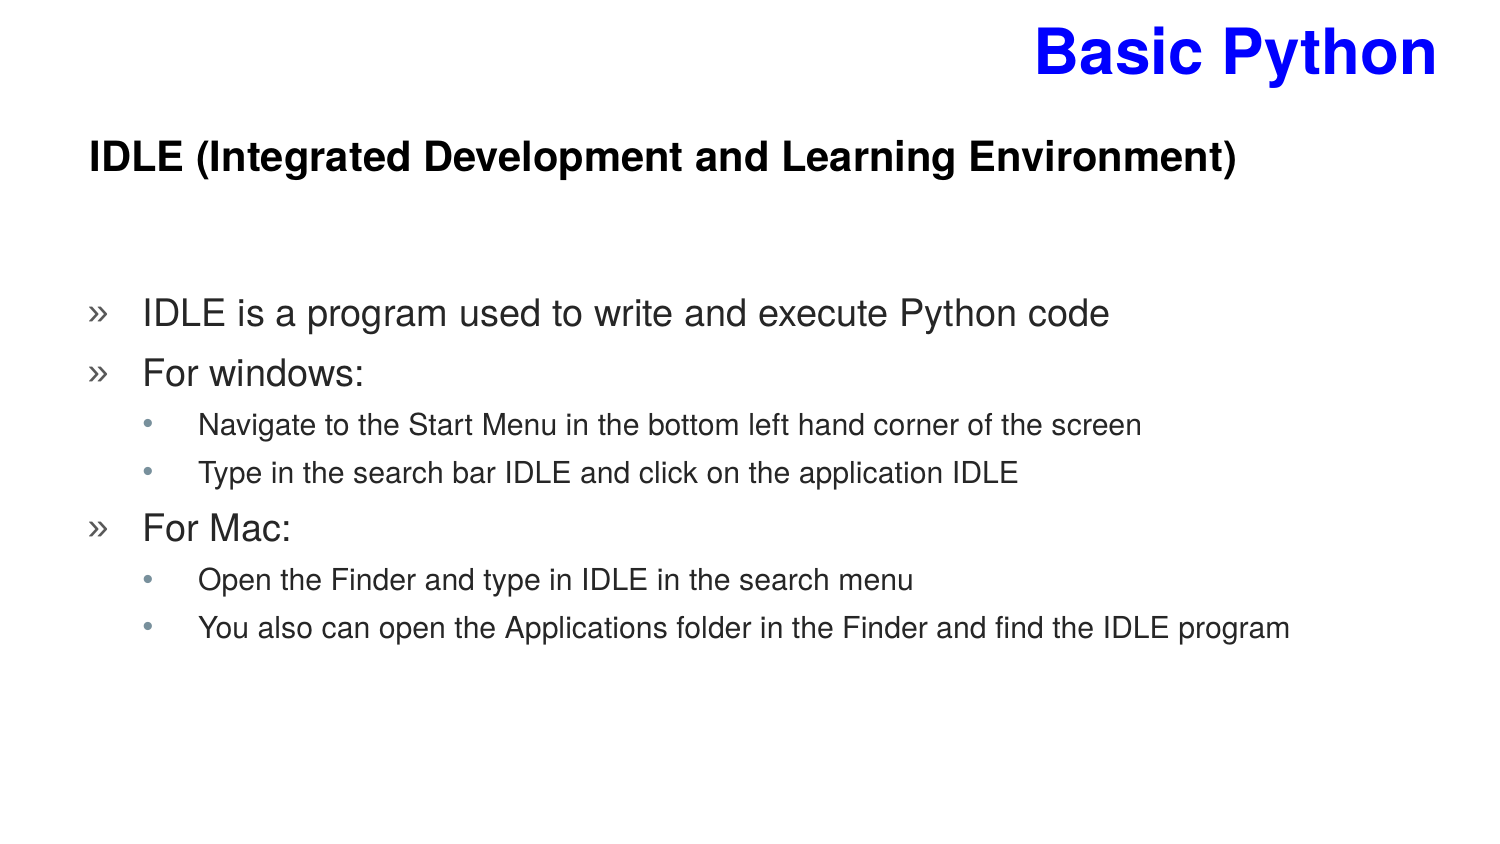

Basic Python

IDLE (Integrated Development and Learning Environment)
IDLE is a program used to write and execute Python code
For windows:
Navigate to the Start Menu in the bottom left hand corner of the screen
Type in the search bar IDLE and click on the application IDLE
For Mac:
Open the Finder and type in IDLE in the search menu
You also can open the Applications folder in the Finder and find the IDLE program